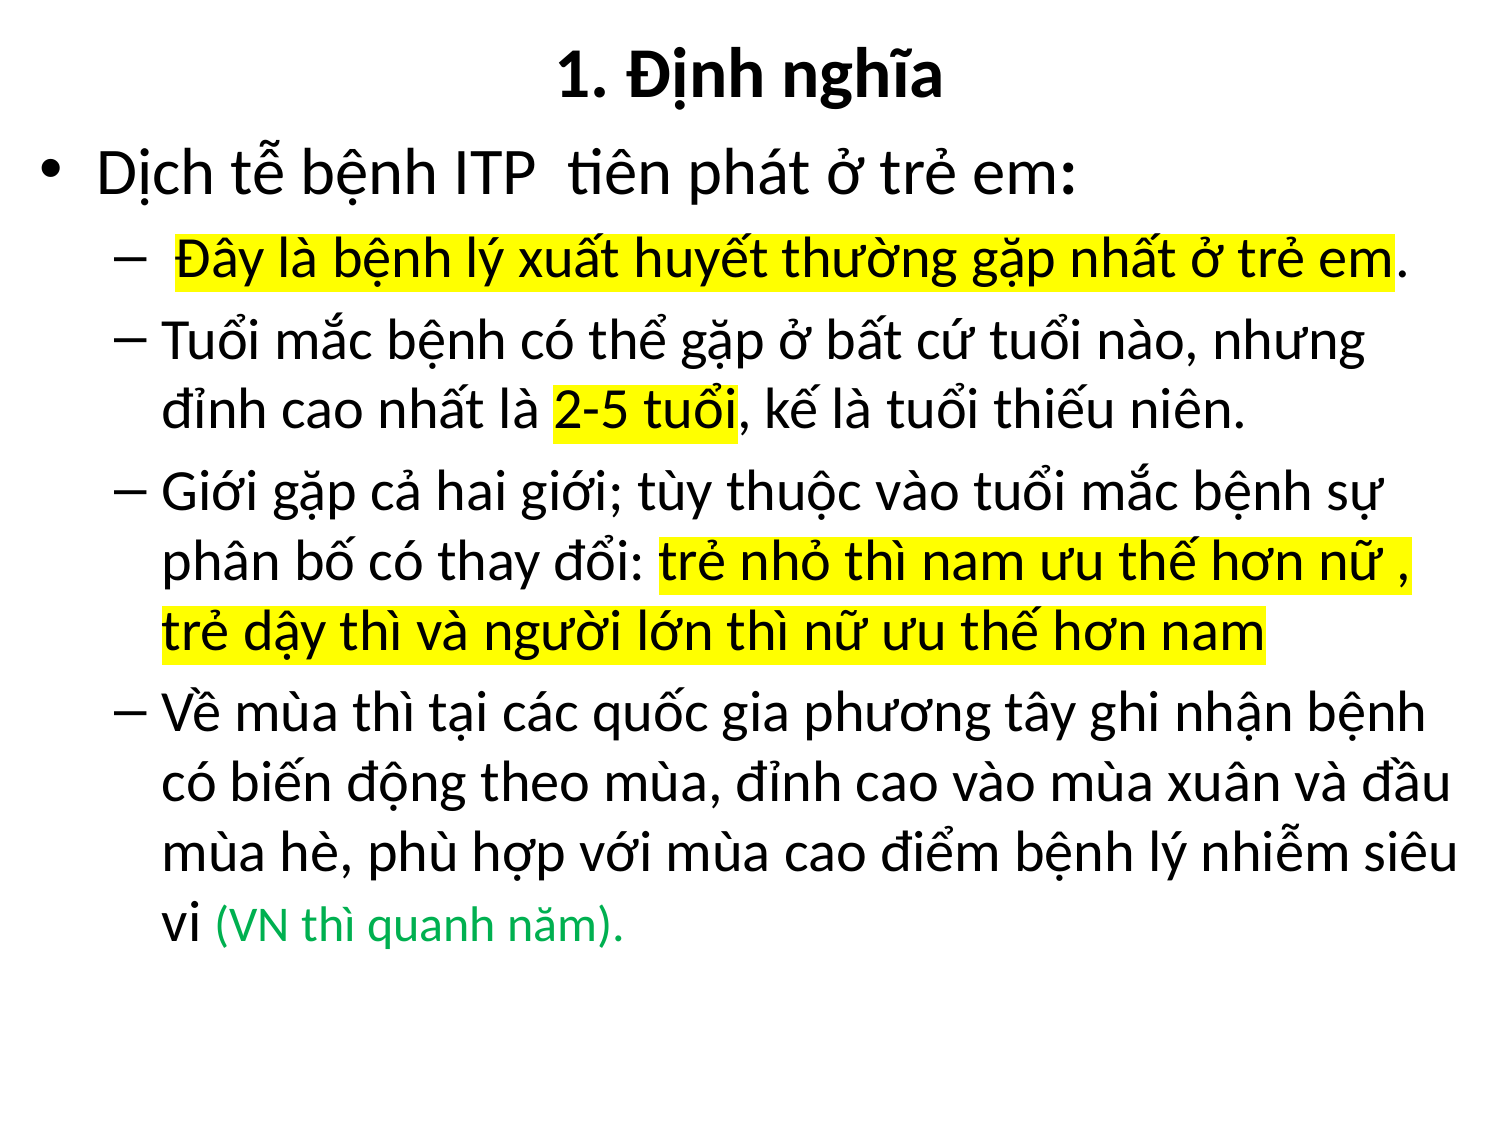

# 1. Định nghĩa
Dịch tễ bệnh ITP  tiên phát ở trẻ em:
 Đây là bệnh lý xuất huyết thường gặp nhất ở trẻ em.
Tuổi mắc bệnh có thể gặp ở bất cứ tuổi nào, nhưng đỉnh cao nhất là 2-5 tuổi, kế là tuổi thiếu niên.
Giới gặp cả hai giới; tùy thuộc vào tuổi mắc bệnh sự phân bố có thay đổi: trẻ nhỏ thì nam ưu thế hơn nữ , trẻ dậy thì và người lớn thì nữ ưu thế hơn nam
Về mùa thì tại các quốc gia phương tây ghi nhận bệnh có biến động theo mùa, đỉnh cao vào mùa xuân và đầu mùa hè, phù hợp với mùa cao điểm bệnh lý nhiễm siêu vi (VN thì quanh năm).